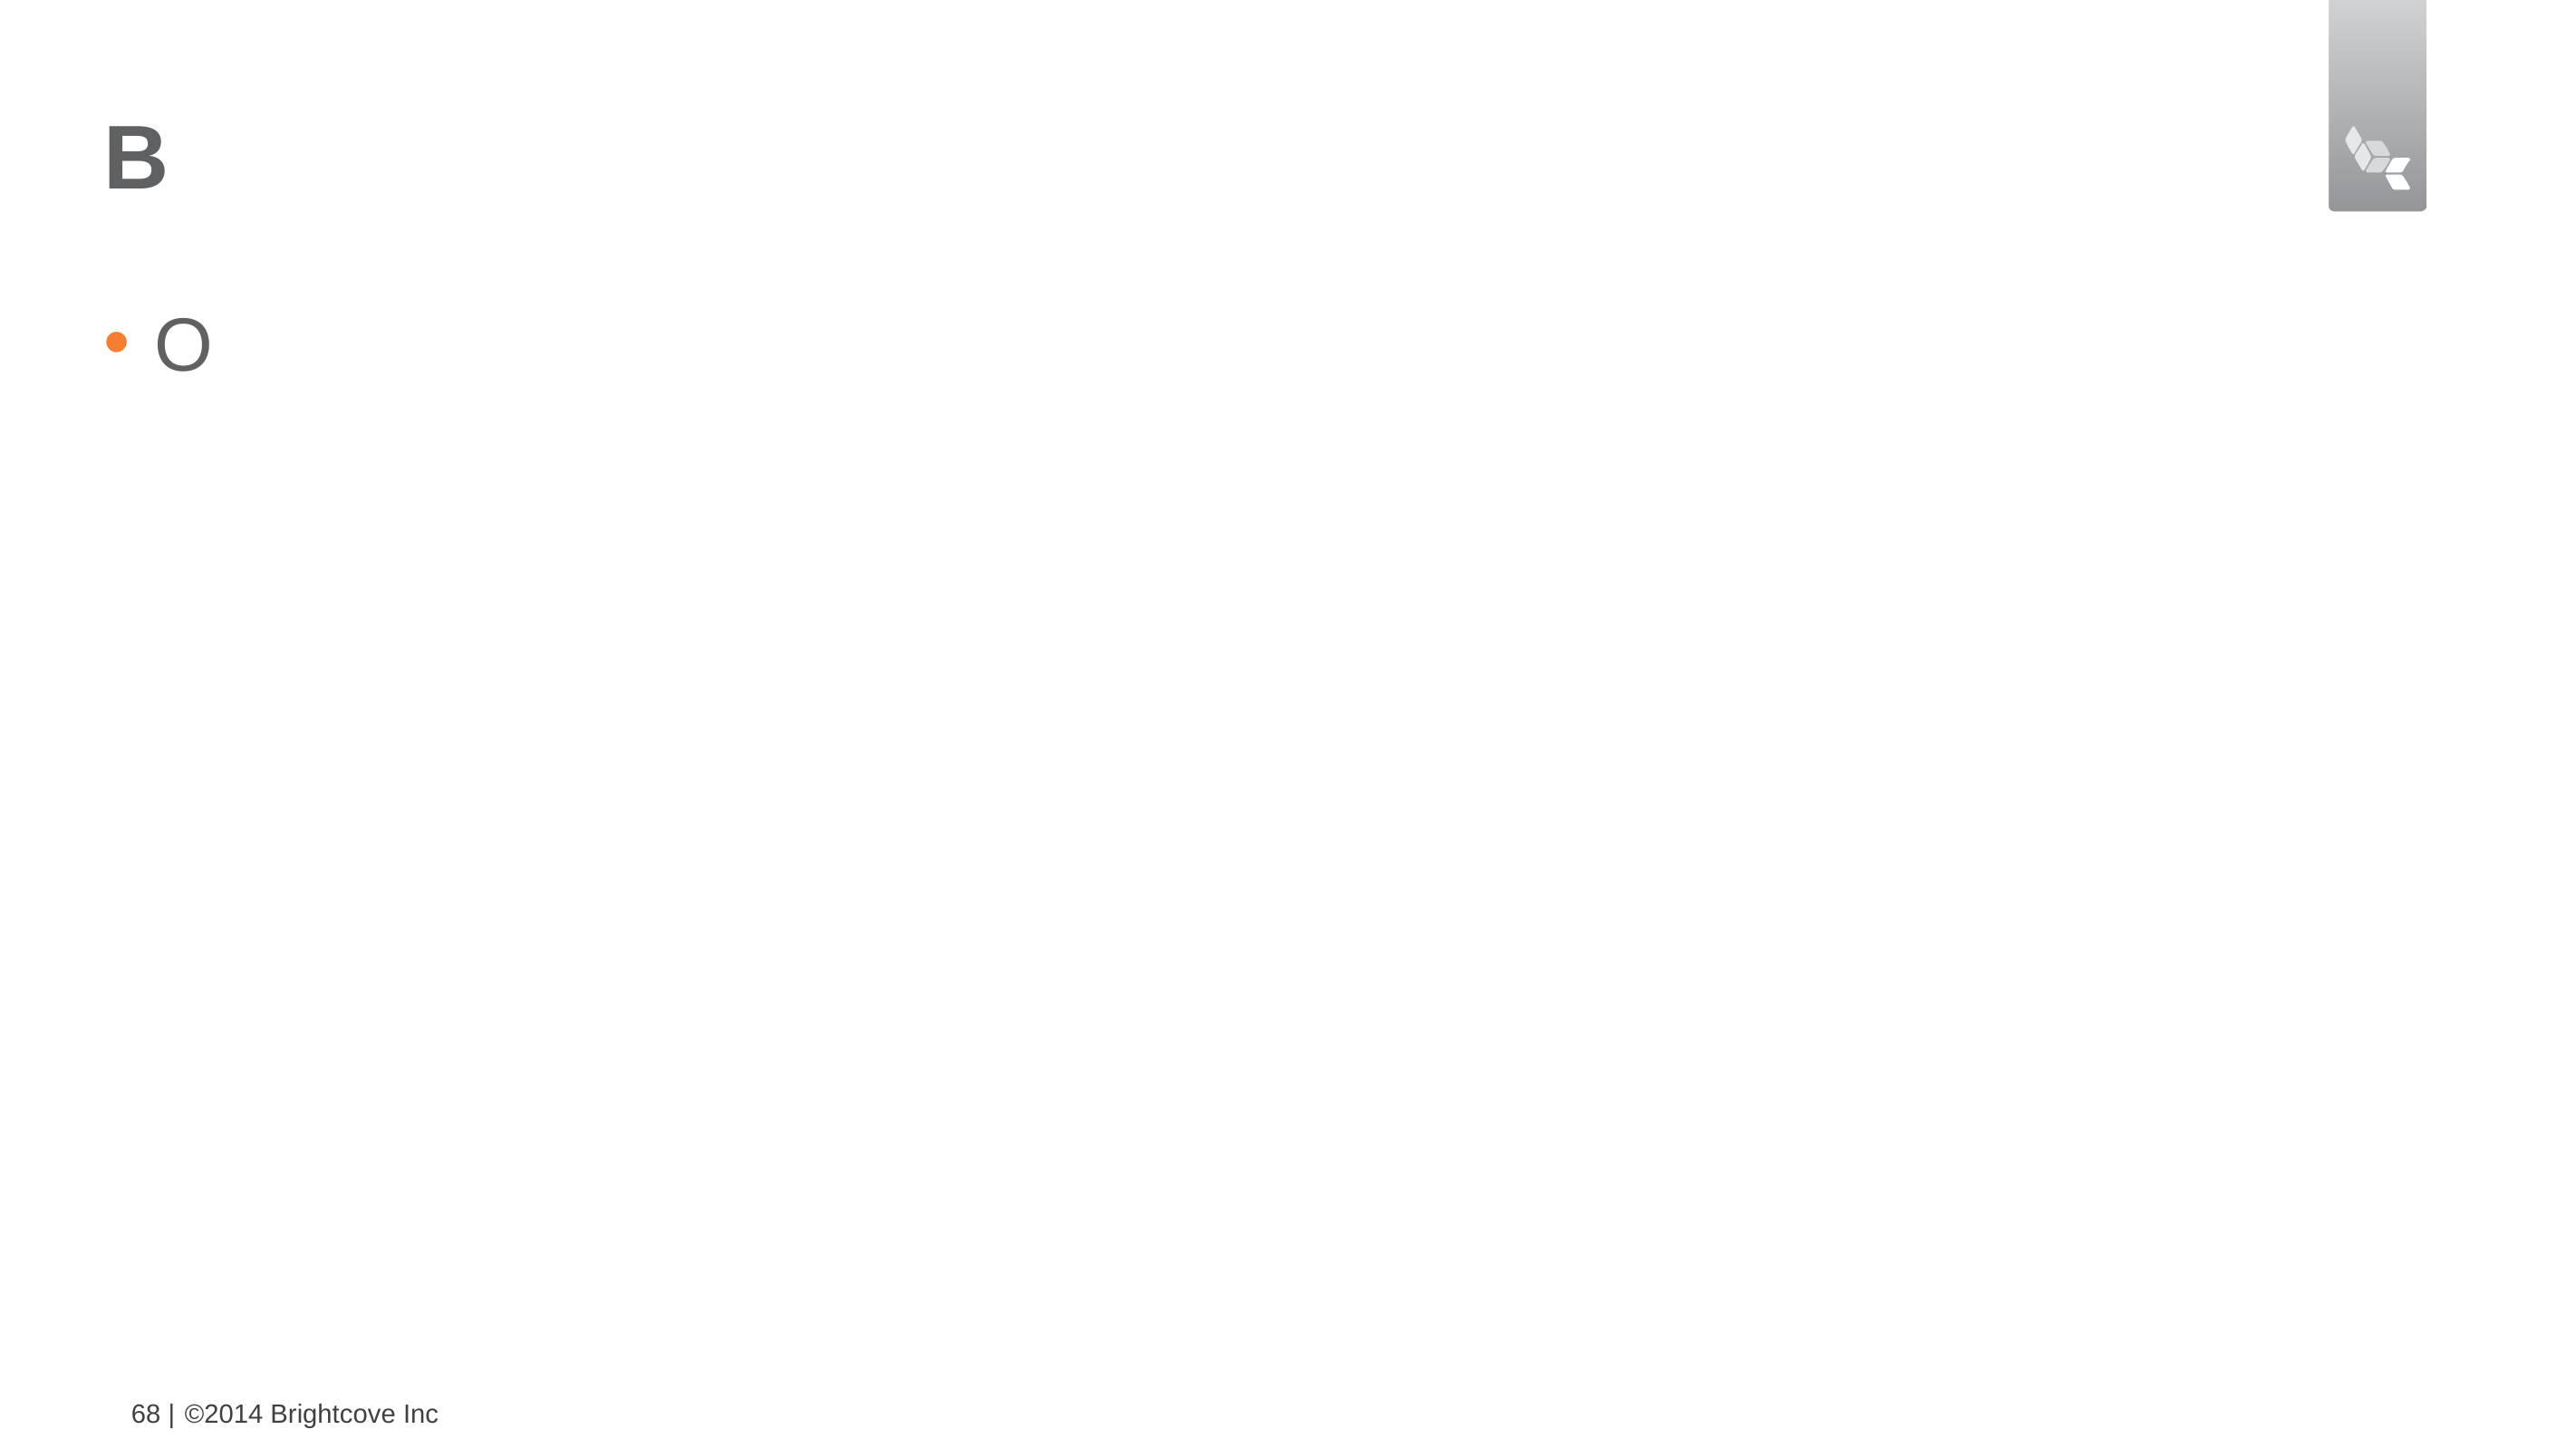

# B
O
68 |
©2014 Brightcove Inc